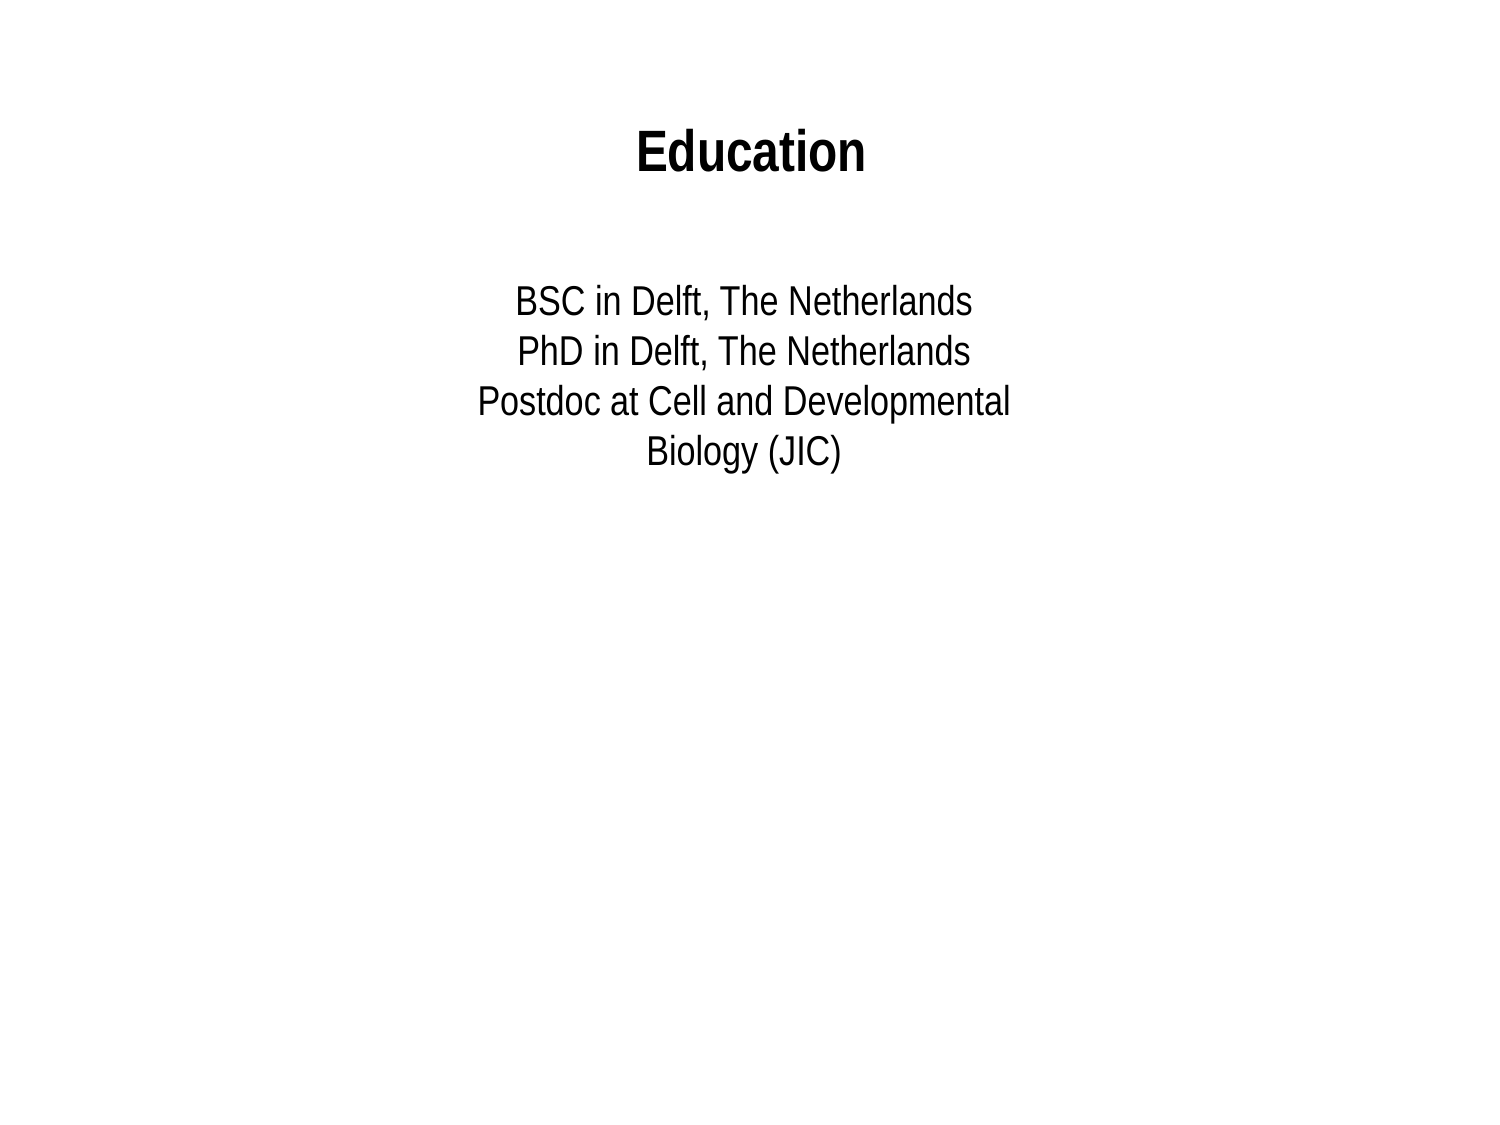

# Education
BSC in Delft, The Netherlands
PhD in Delft, The Netherlands
Postdoc at Cell and Developmental Biology (JIC)